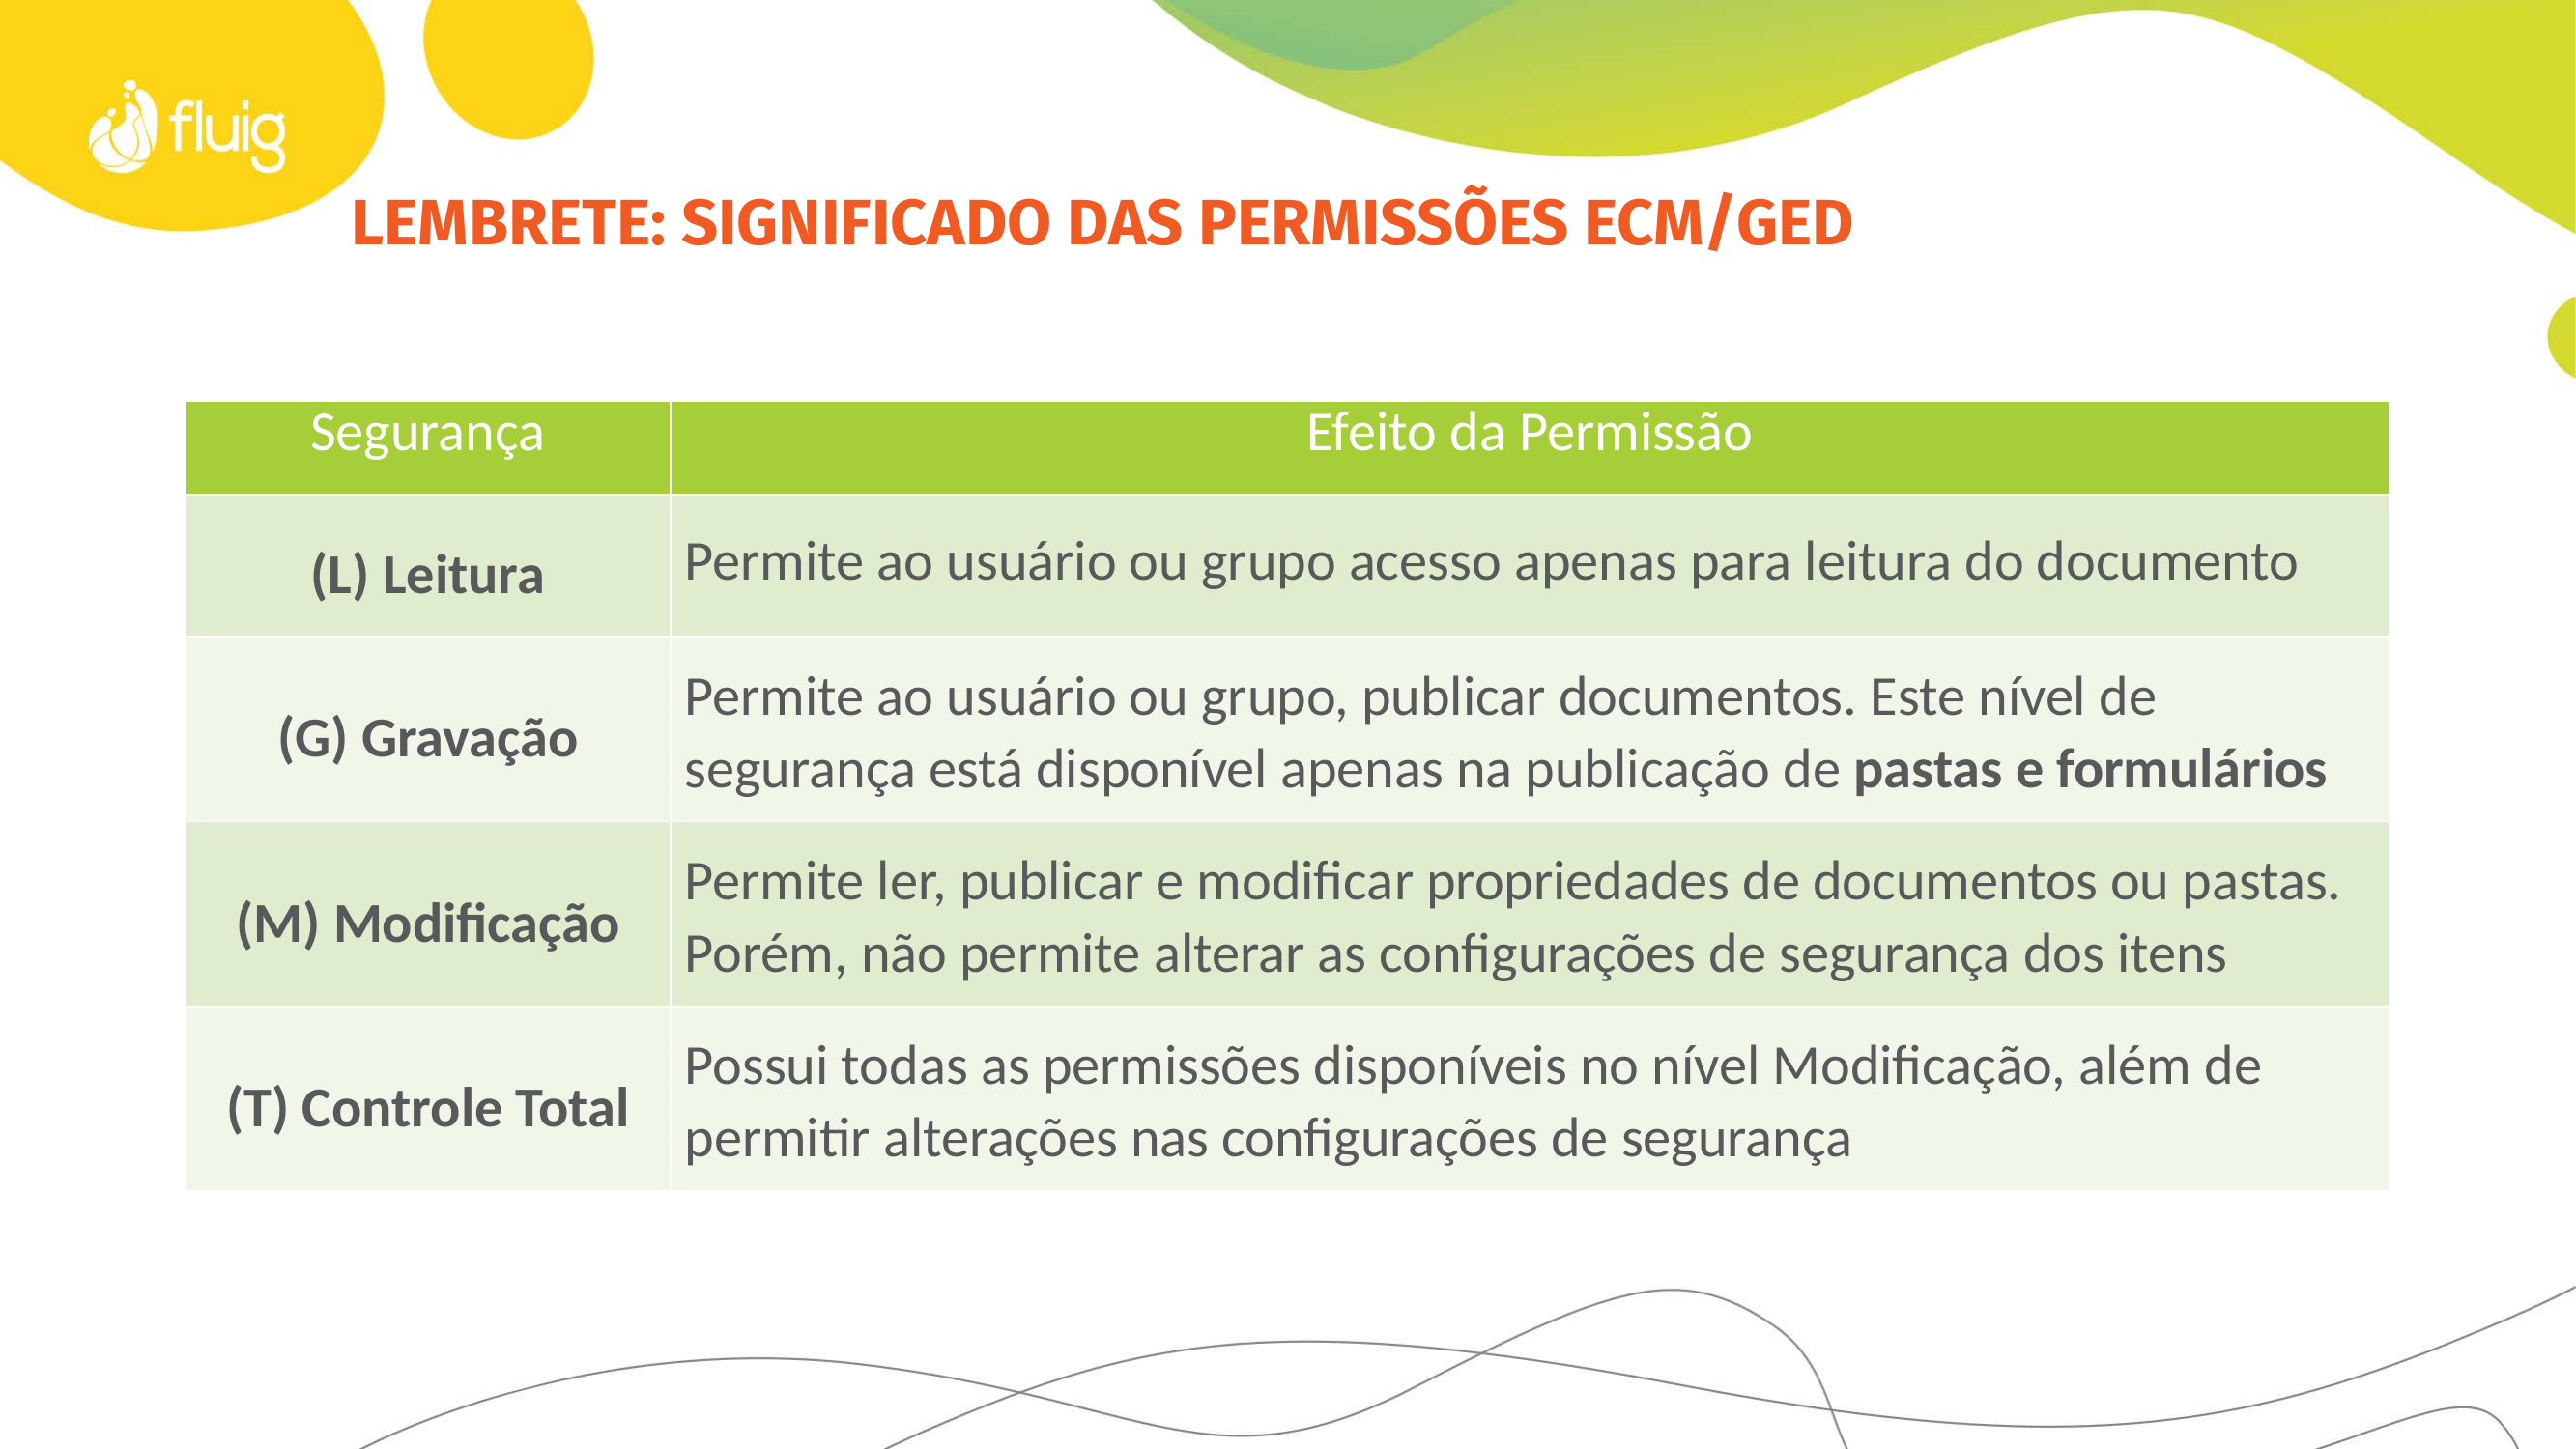

# Lembrete: significado das permissões ecm/ged
| Segurança | Efeito da Permissão |
| --- | --- |
| (L) Leitura | Permite ao usuário ou grupo acesso apenas para leitura do documento |
| (G) Gravação | Permite ao usuário ou grupo, publicar documentos. Este nível de segurança está disponível apenas na publicação de pastas e formulários |
| (M) Modificação | Permite ler, publicar e modificar propriedades de documentos ou pastas. Porém, não permite alterar as configurações de segurança dos itens |
| (T) Controle Total | Possui todas as permissões disponíveis no nível Modificação, além de permitir alterações nas configurações de segurança |